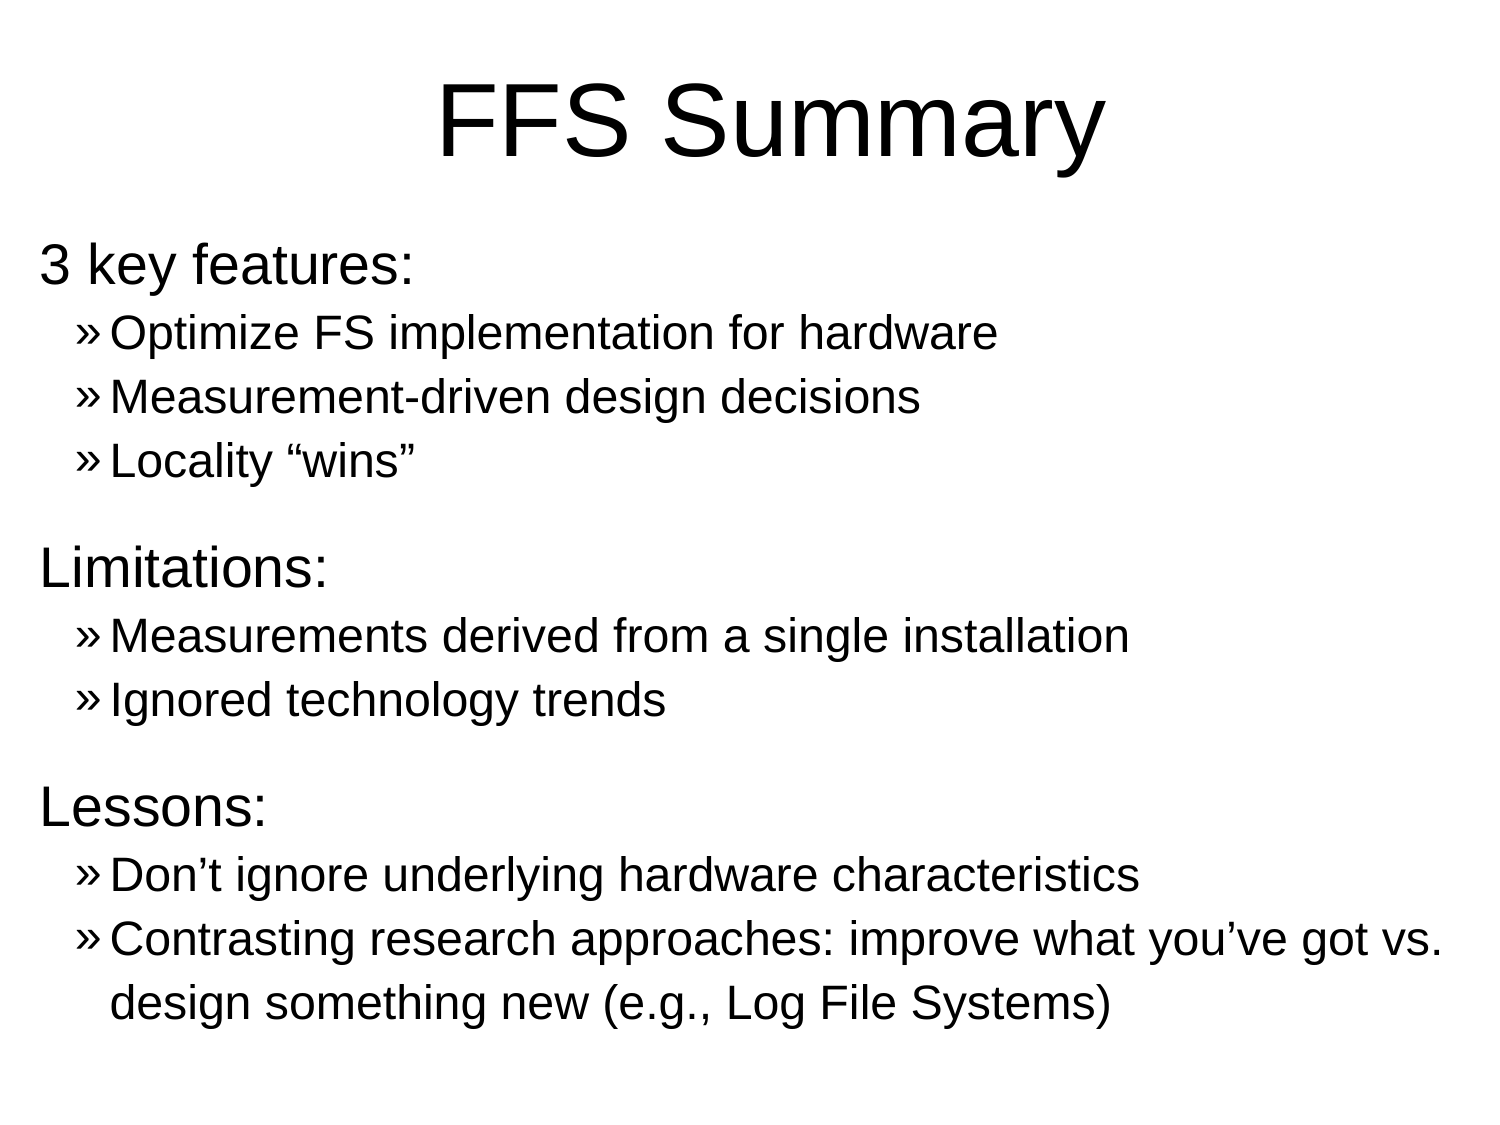

# FFS Summary
3 key features:
Optimize FS implementation for hardware
Measurement-driven design decisions
Locality “wins”
Limitations:
Measurements derived from a single installation
Ignored technology trends
Lessons:
Don’t ignore underlying hardware characteristics
Contrasting research approaches: improve what you’ve got vs. design something new (e.g., Log File Systems)